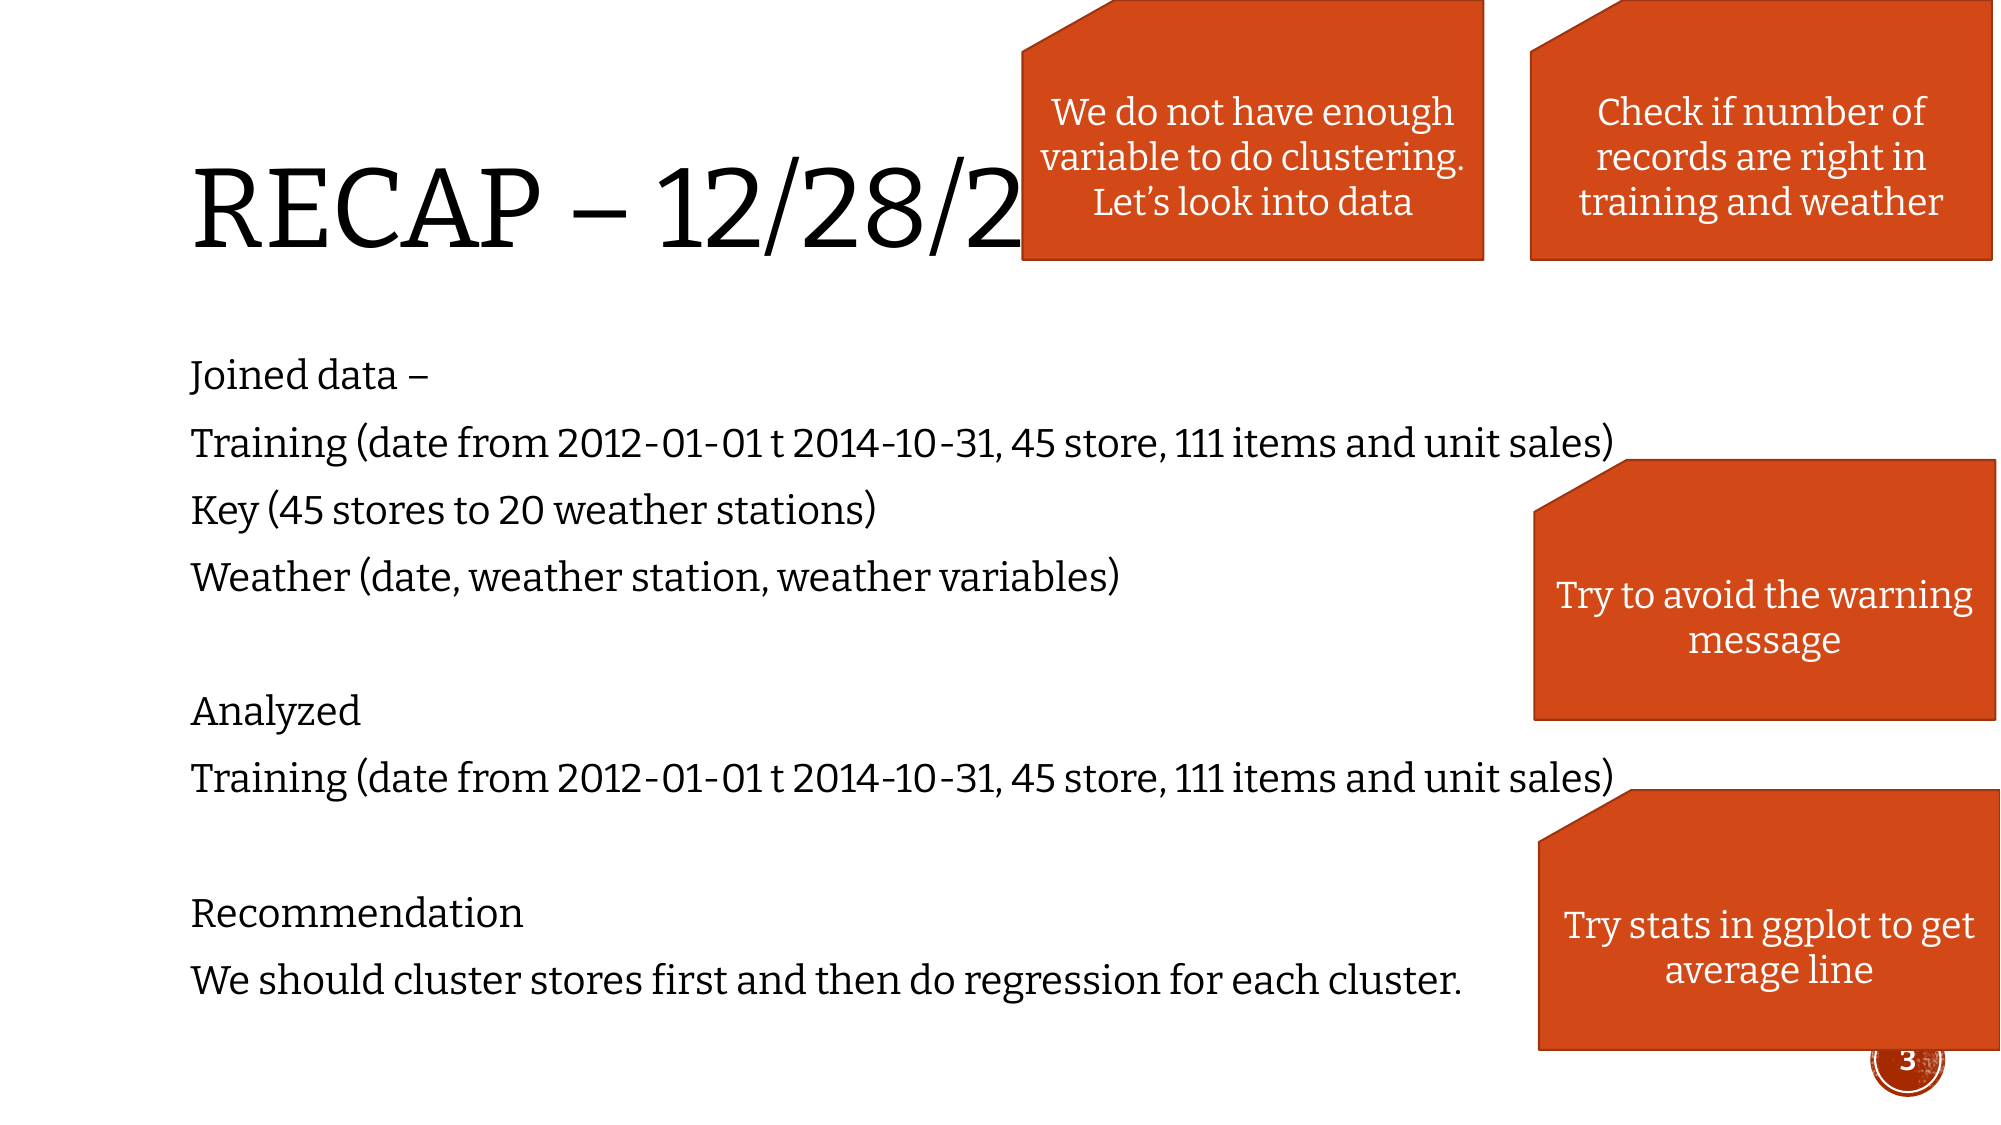

We do not have enough variable to do clustering. Let’s look into data
Check if number of records are right in training and weather
# Recap – 12/28/2016
Joined data –
Training (date from 2012-01-01 t 2014-10-31, 45 store, 111 items and unit sales)
Key (45 stores to 20 weather stations)
Weather (date, weather station, weather variables)

Analyzed
Training (date from 2012-01-01 t 2014-10-31, 45 store, 111 items and unit sales)

Recommendation
We should cluster stores first and then do regression for each cluster.

Try to avoid the warning message
Try stats in ggplot to get average line
3